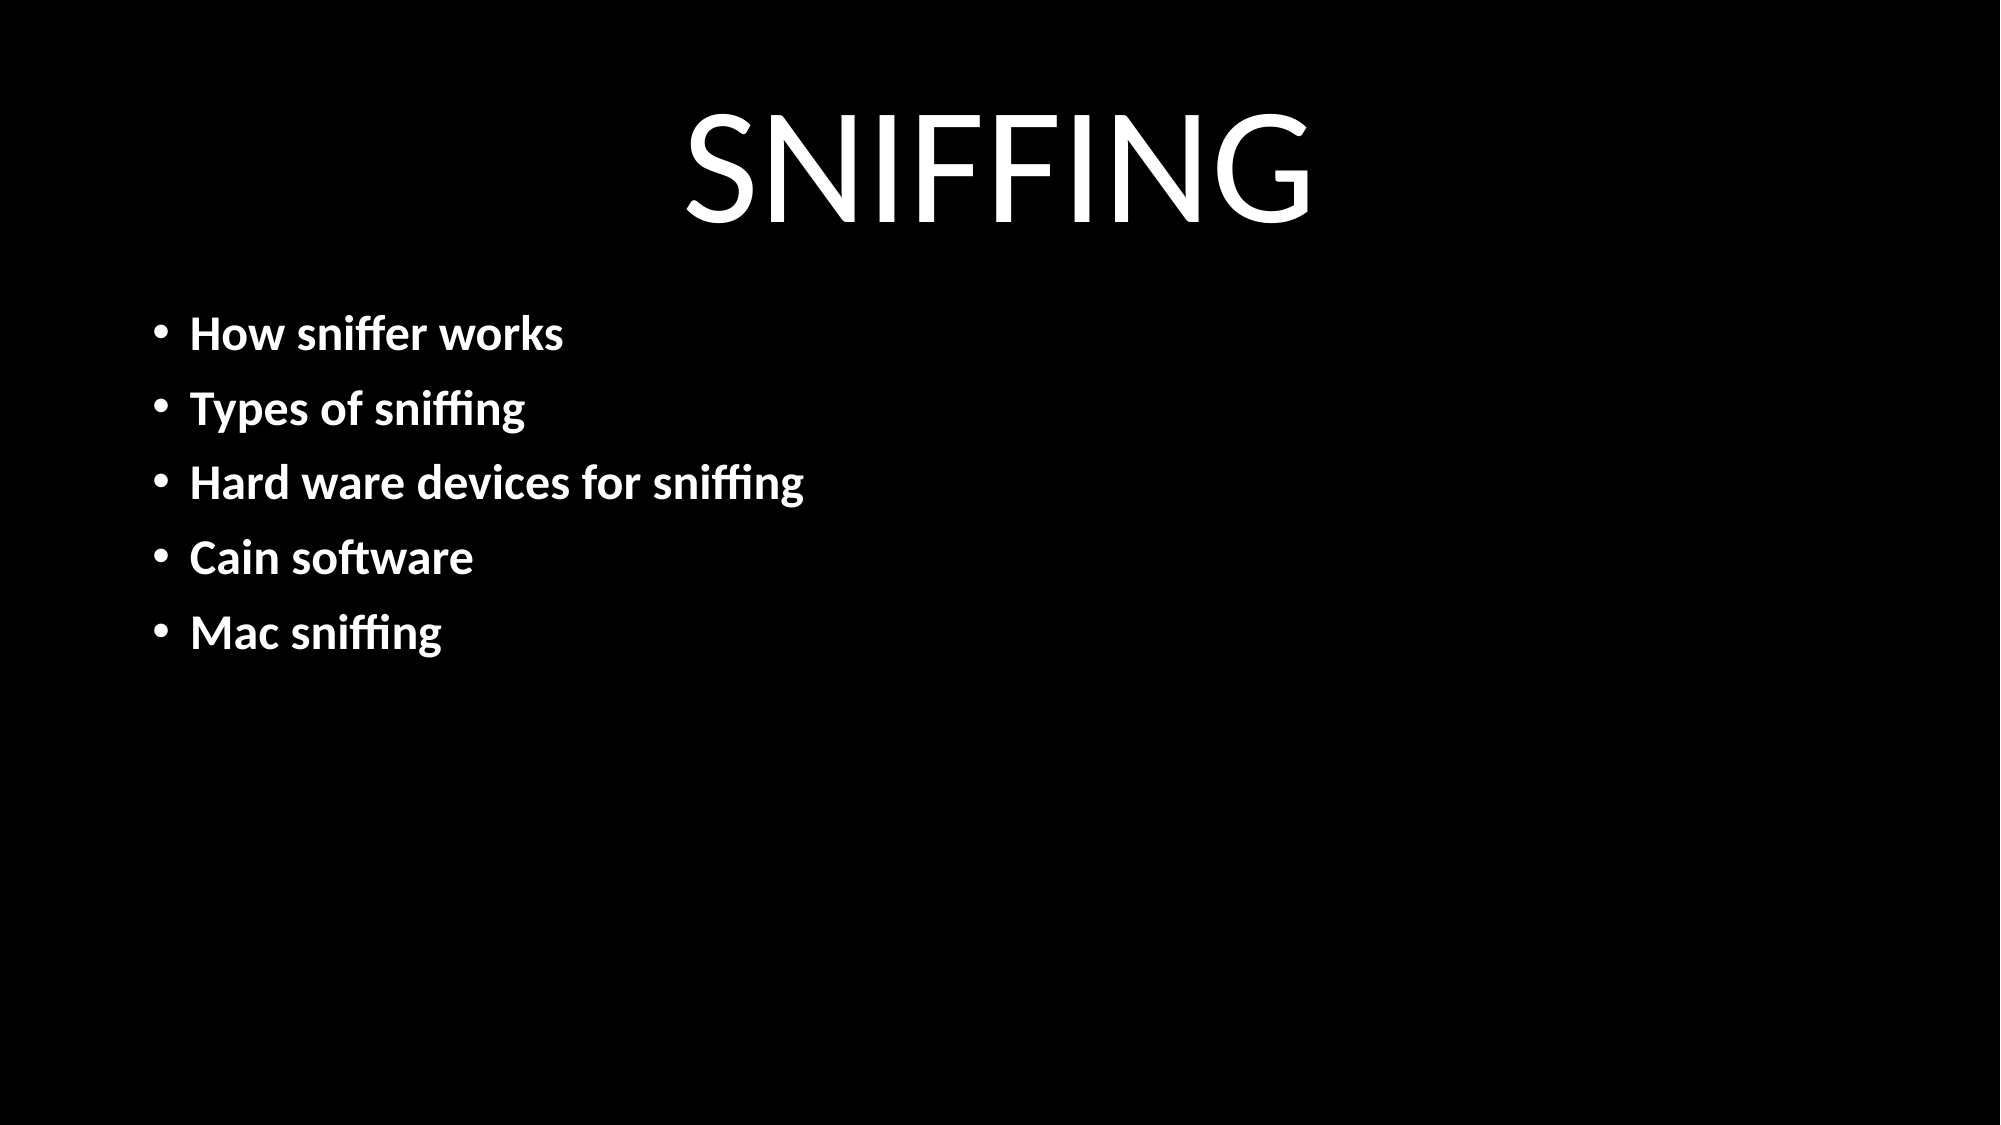

# SNIFFING
How sniffer works
Types of sniffing
Hard ware devices for sniffing
Cain software
Mac sniffing